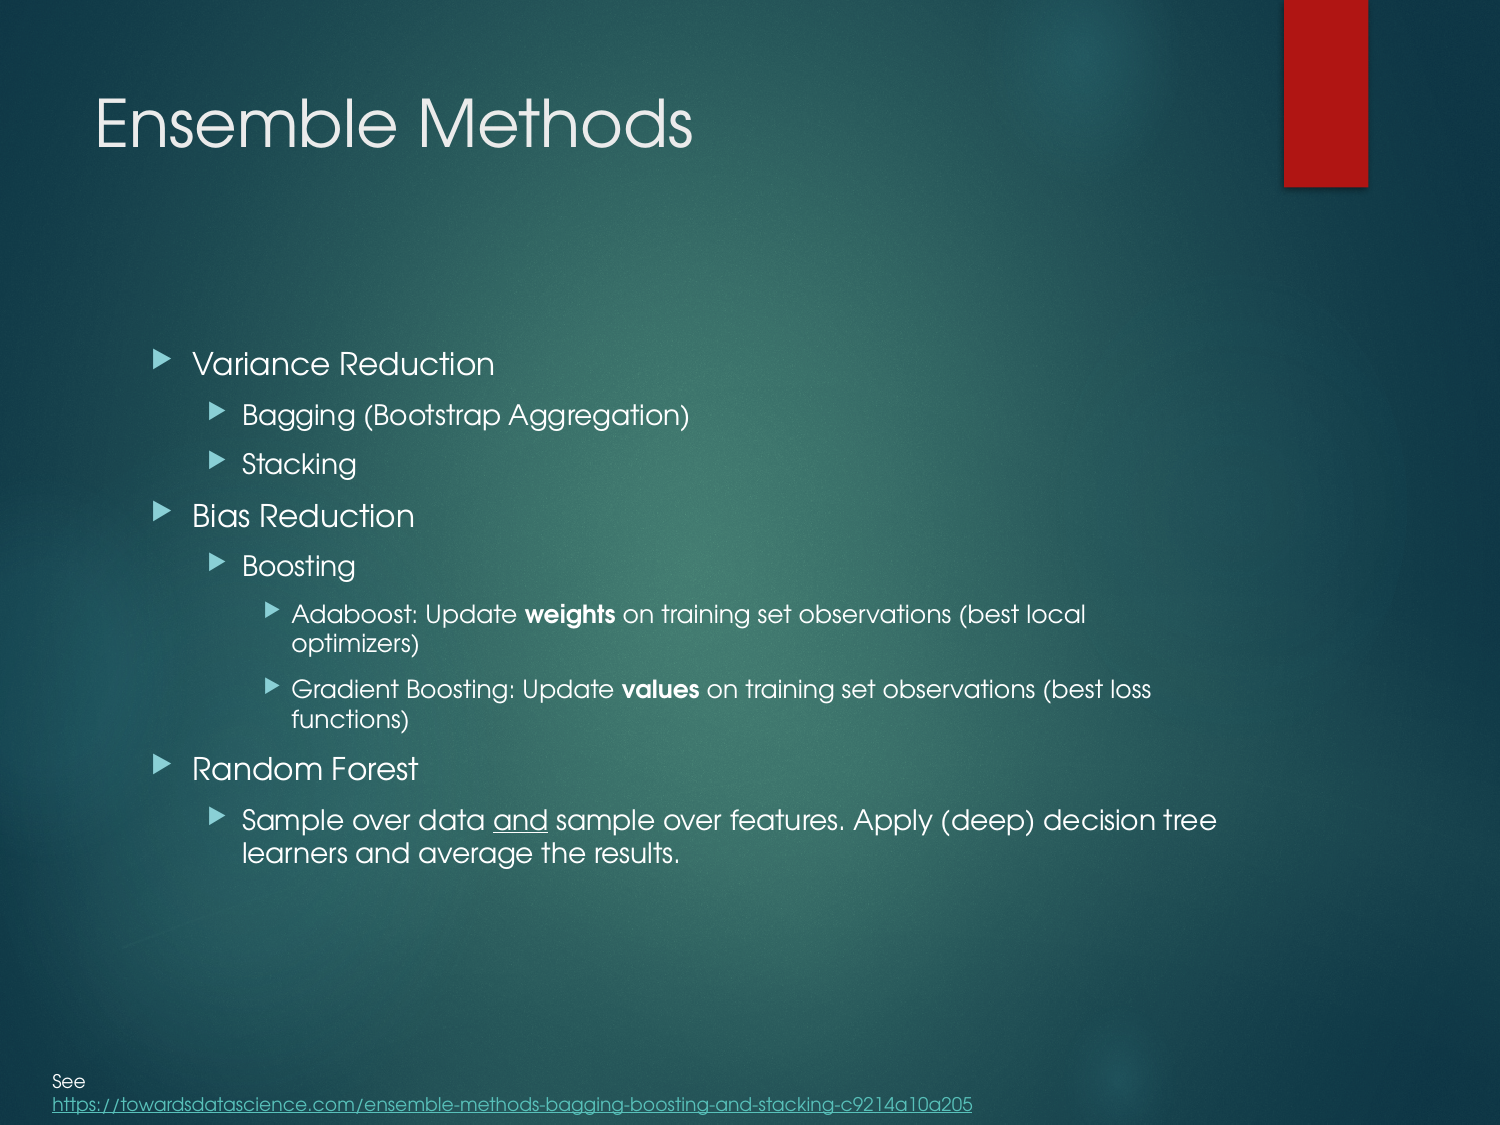

# Ensemble Methods
Variance Reduction
Bagging (Bootstrap Aggregation)
Stacking
Bias Reduction
Boosting
Adaboost: Update weights on training set observations (best local optimizers)
Gradient Boosting: Update values on training set observations (best loss functions)
Random Forest
Sample over data and sample over features. Apply (deep) decision tree learners and average the results.

See https://towardsdatascience.com/ensemble-methods-bagging-boosting-and-stacking-c9214a10a205